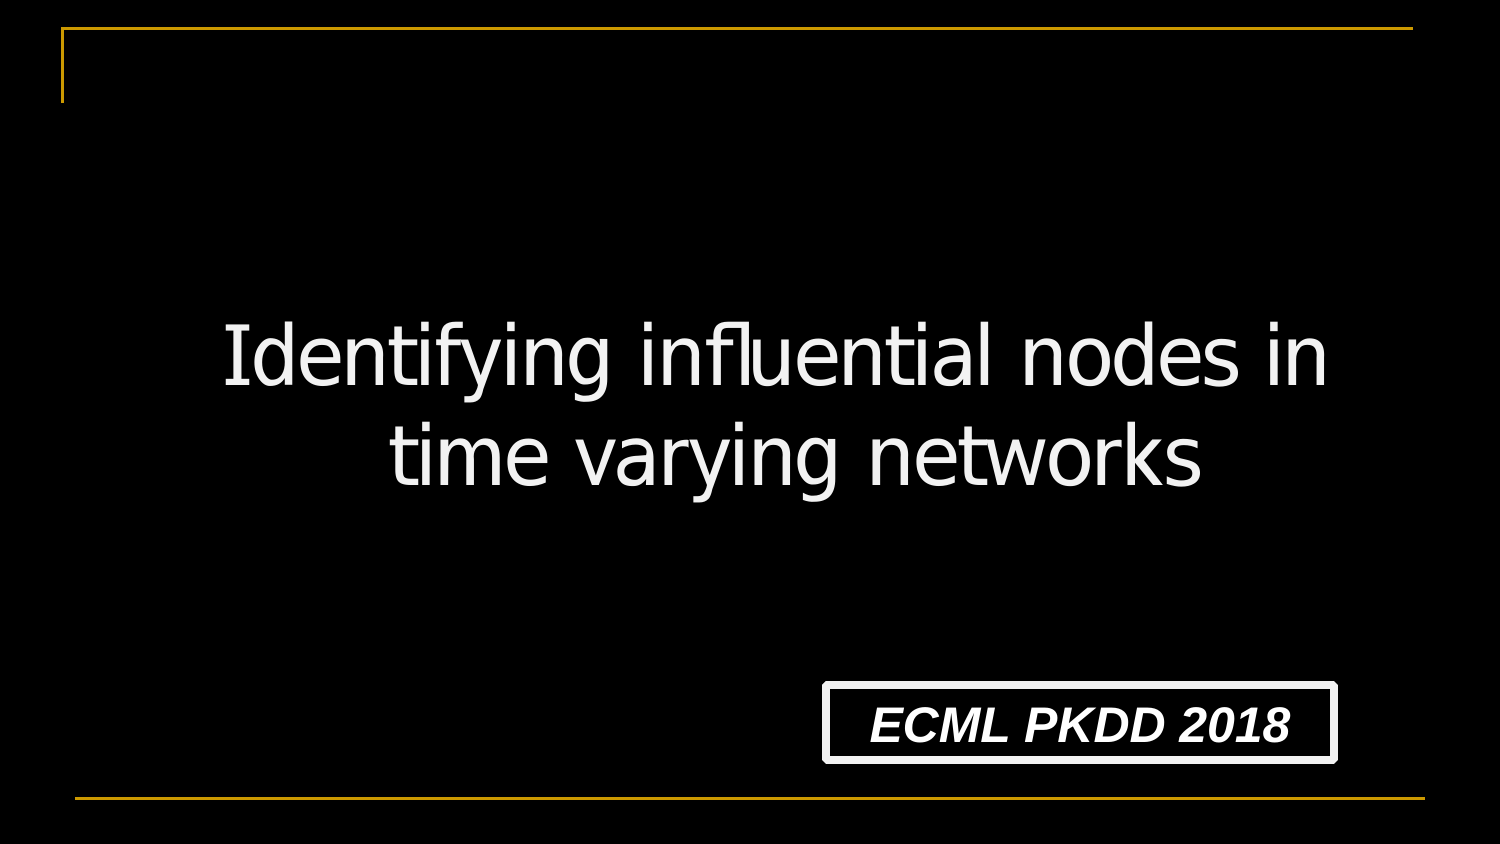

Identifying influential nodes in time varying networks

ECML PKDD 2018